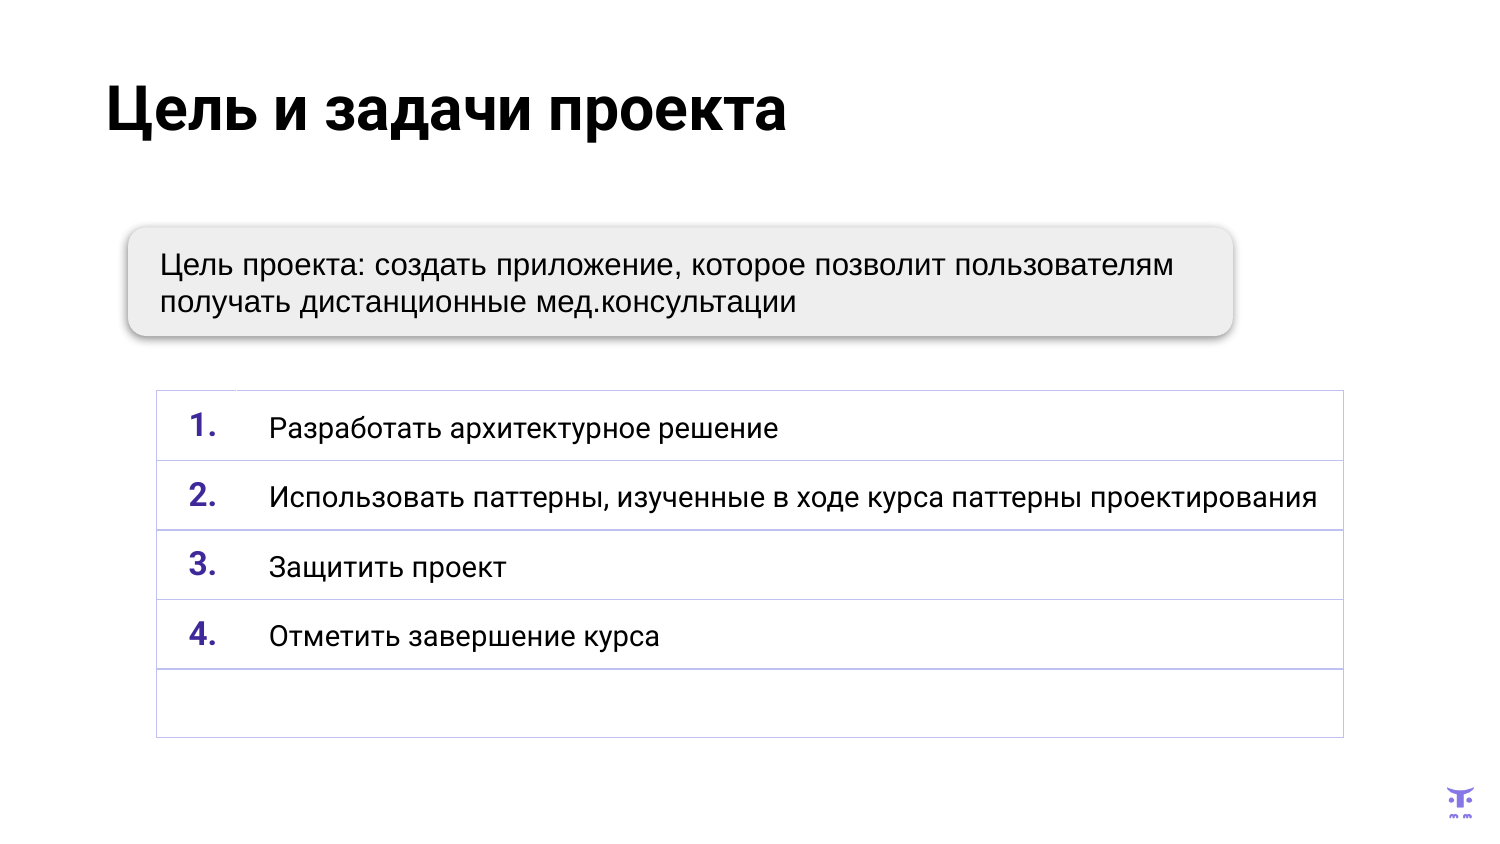

Цель и задачи проекта
Цель проекта: создать приложение, которое позволит пользователям получать дистанционные мед.консультации
| 1. | Разработать архитектурное решение |
| --- | --- |
| 2. | Использовать паттерны, изученные в ходе курса паттерны проектирования |
| 3. | Защитить проект |
| 4. | Отметить завершение курса |
|  |  |